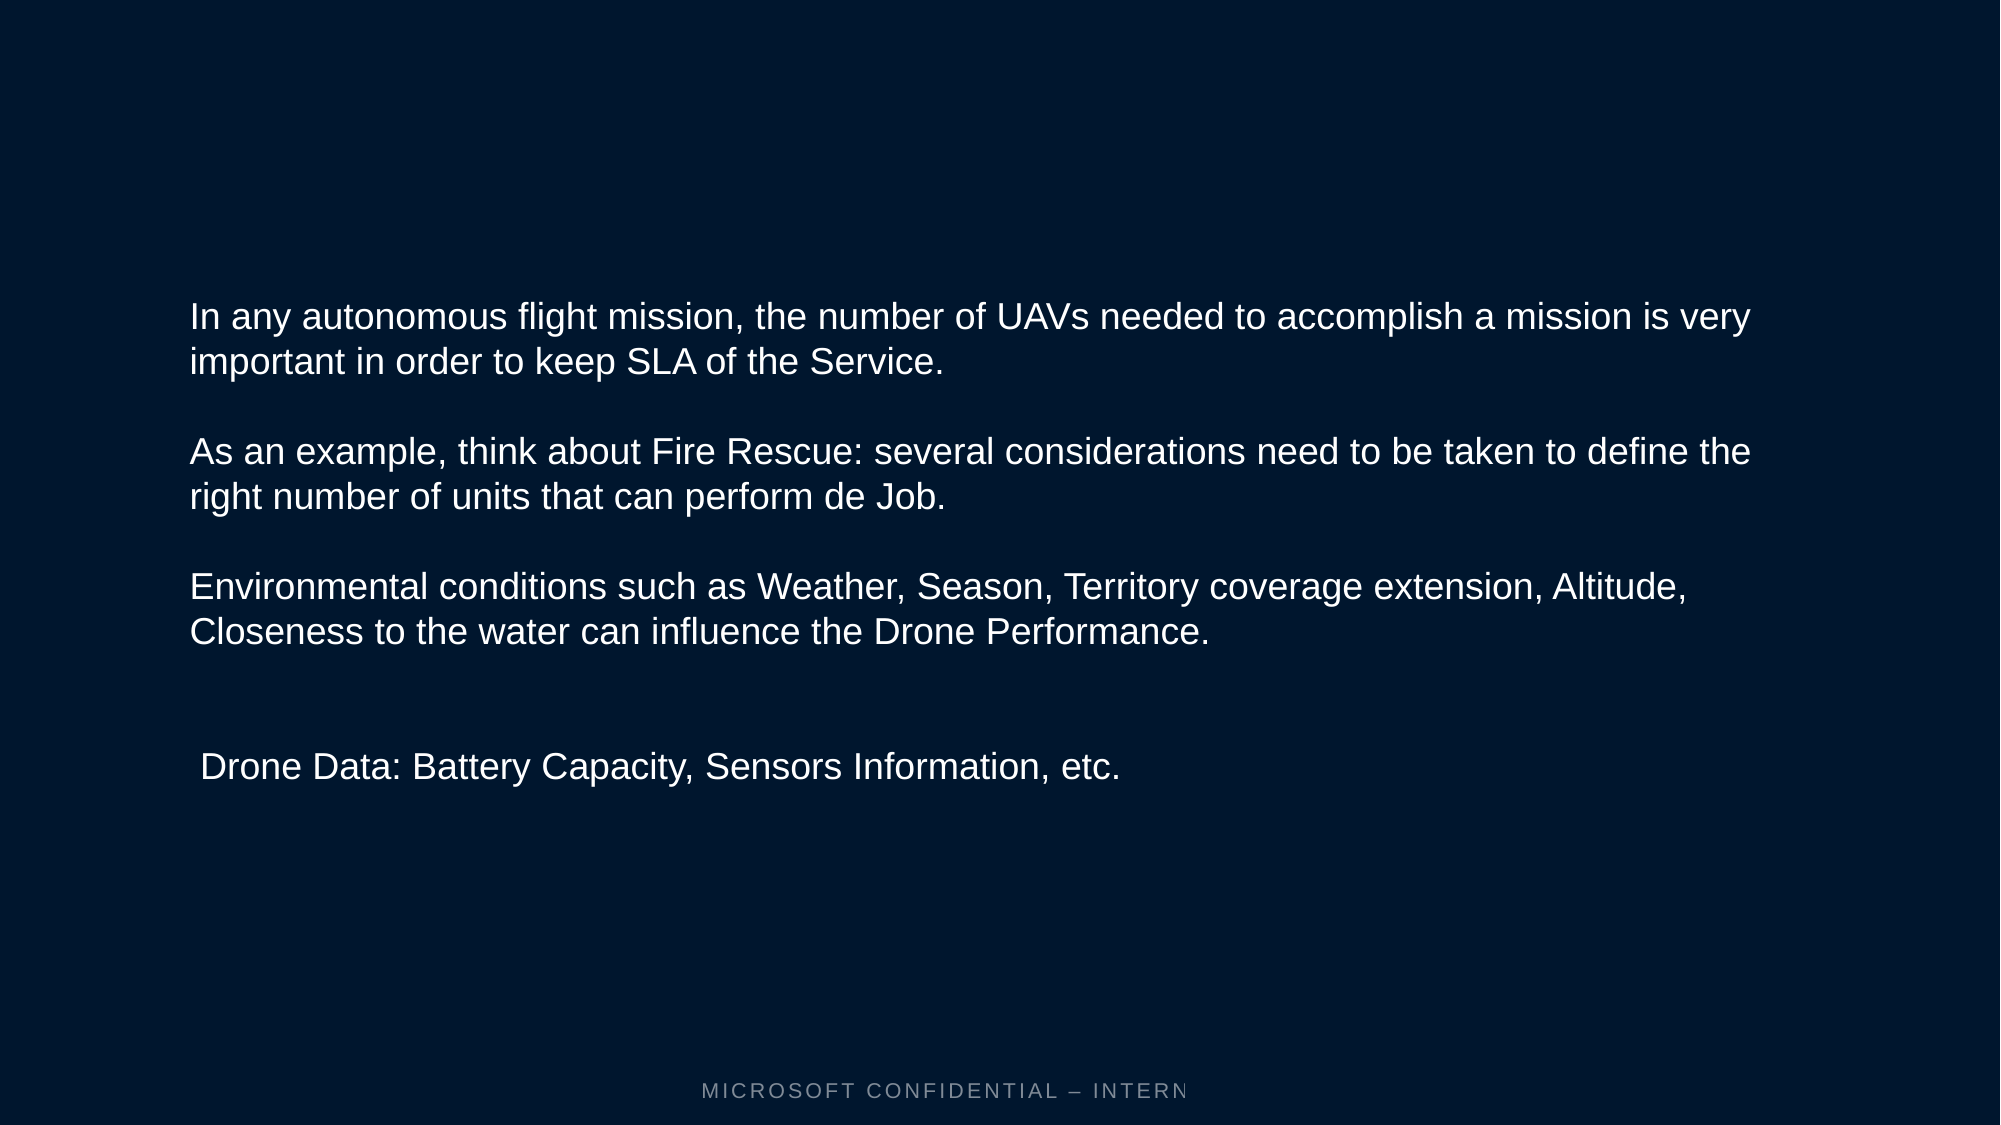

In any autonomous flight mission, the number of UAVs needed to accomplish a mission is very important in order to keep SLA of the Service.

As an example, think about Fire Rescue: several considerations need to be taken to define the right number of units that can perform de Job.

Environmental conditions such as Weather, Season, Territory coverage extension, Altitude, Closeness to the water can influence the Drone Performance.

 Drone Data: Battery Capacity, Sensors Information, etc.